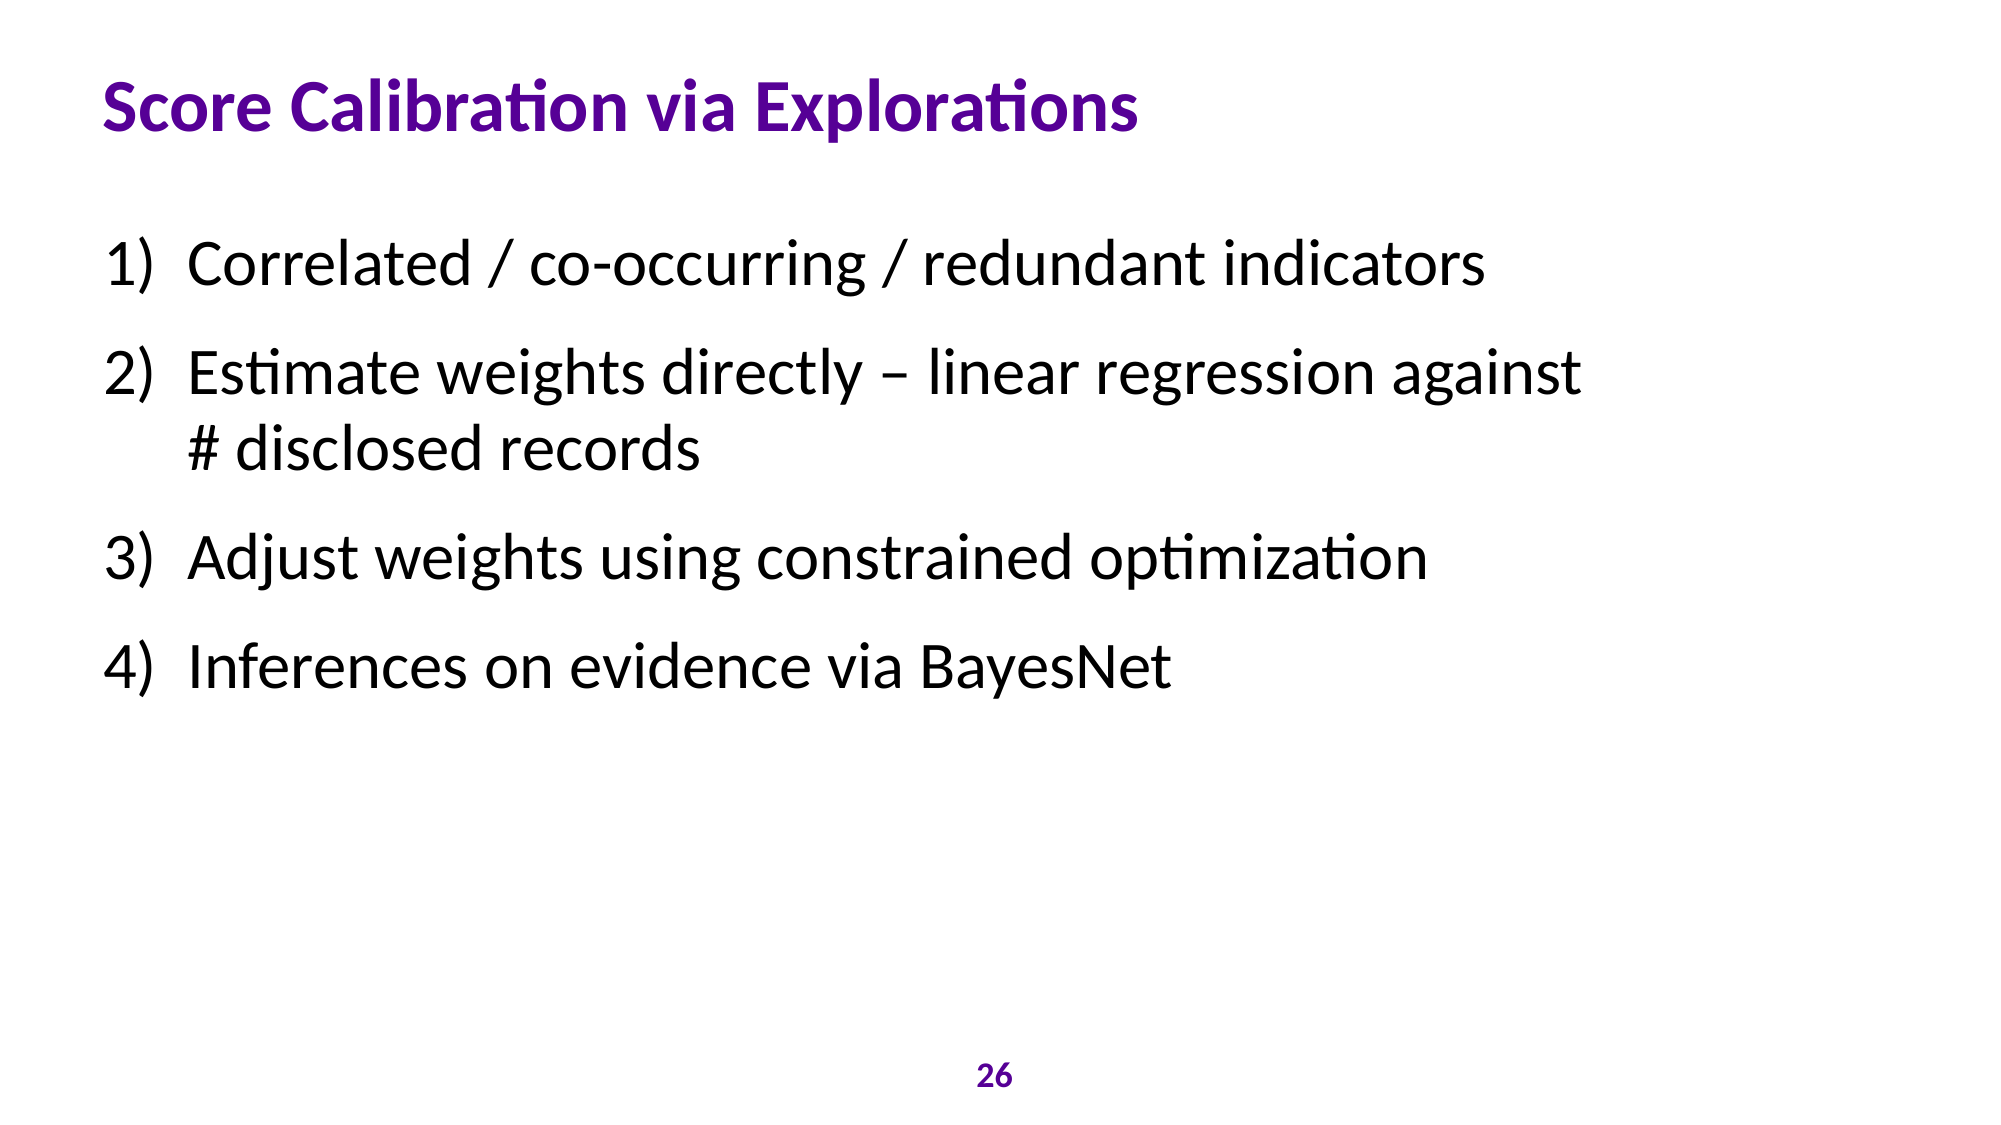

# Score Calibration via Explorations
Correlated / co-occurring / redundant indicators
Estimate weights directly – linear regression against
# disclosed records
Adjust weights using constrained optimization
Inferences on evidence via BayesNet
26